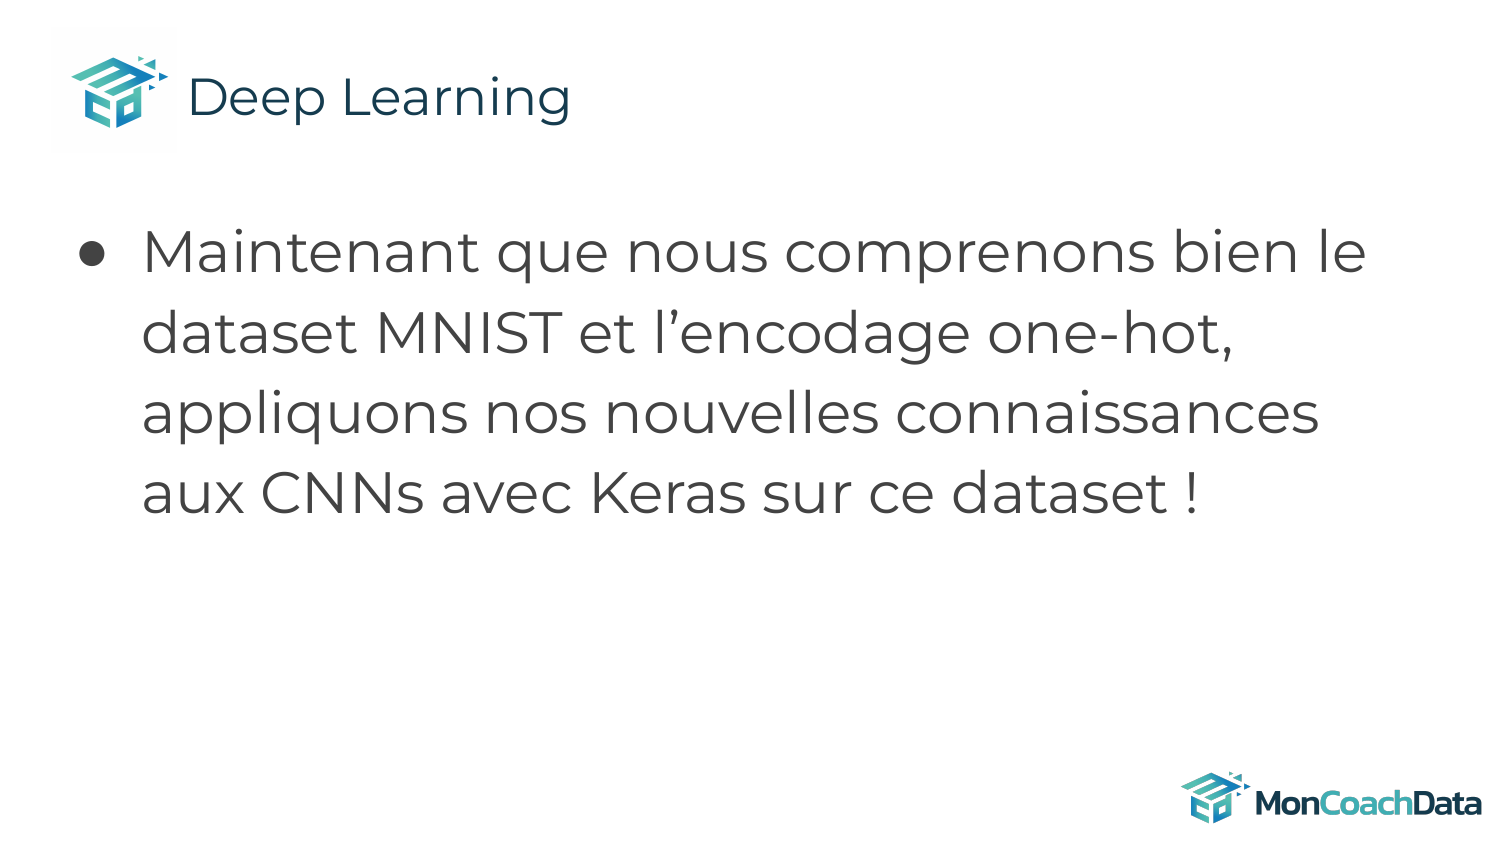

# Deep Learning
Maintenant que nous comprenons bien le dataset MNIST et l’encodage one-hot, appliquons nos nouvelles connaissances aux CNNs avec Keras sur ce dataset !